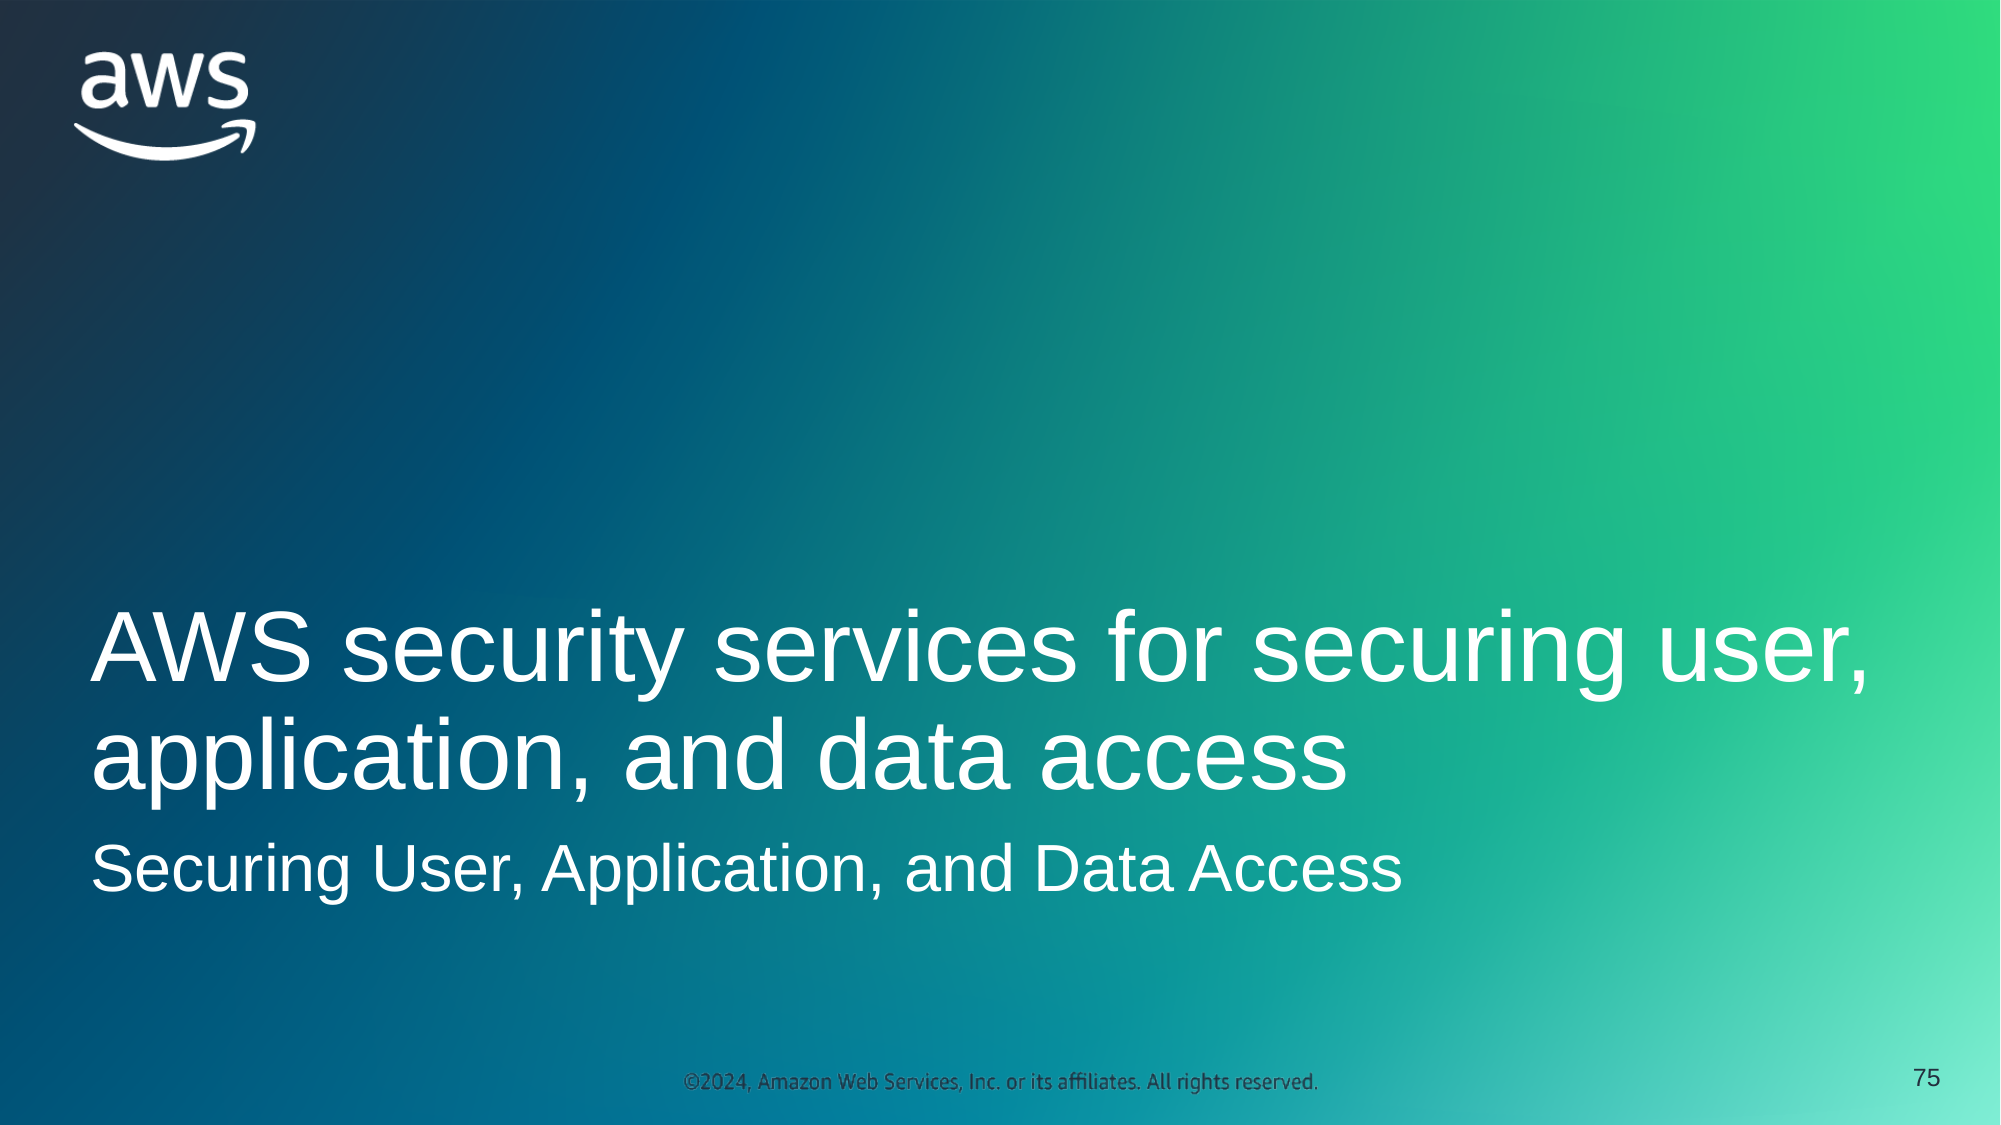

# AWS security services for securing user, application, and data access
Securing User, Application, and Data Access
75